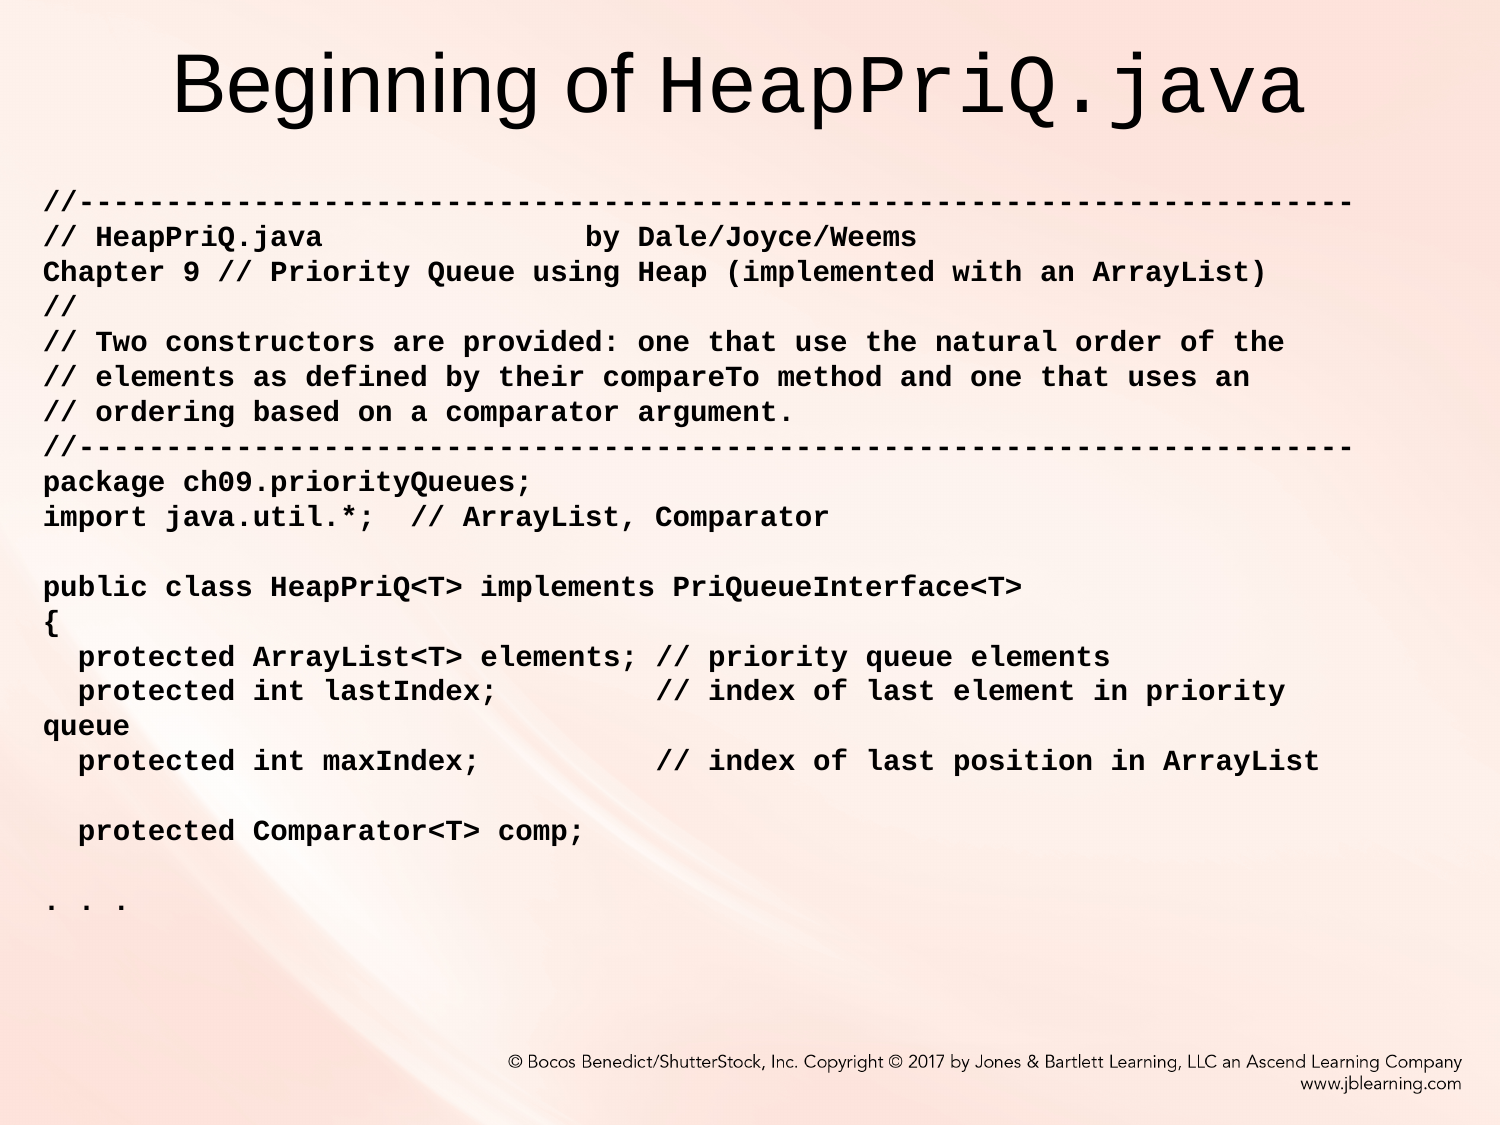

# Beginning of HeapPriQ.java
//-------------------------------------------------------------------------
// HeapPriQ.java               by Dale/Joyce/Weems                    Chapter 9 // Priority Queue using Heap (implemented with an ArrayList)
//
// Two constructors are provided: one that use the natural order of the
// elements as defined by their compareTo method and one that uses an
// ordering based on a comparator argument.
//-------------------------------------------------------------------------
package ch09.priorityQueues;
import java.util.*;  // ArrayList, Comparator

public class HeapPriQ<T> implements PriQueueInterface<T>
{
  protected ArrayList<T> elements; // priority queue elements
  protected int lastIndex;         // index of last element in priority queue
  protected int maxIndex;          // index of last position in ArrayList

  protected Comparator<T> comp;

. . .